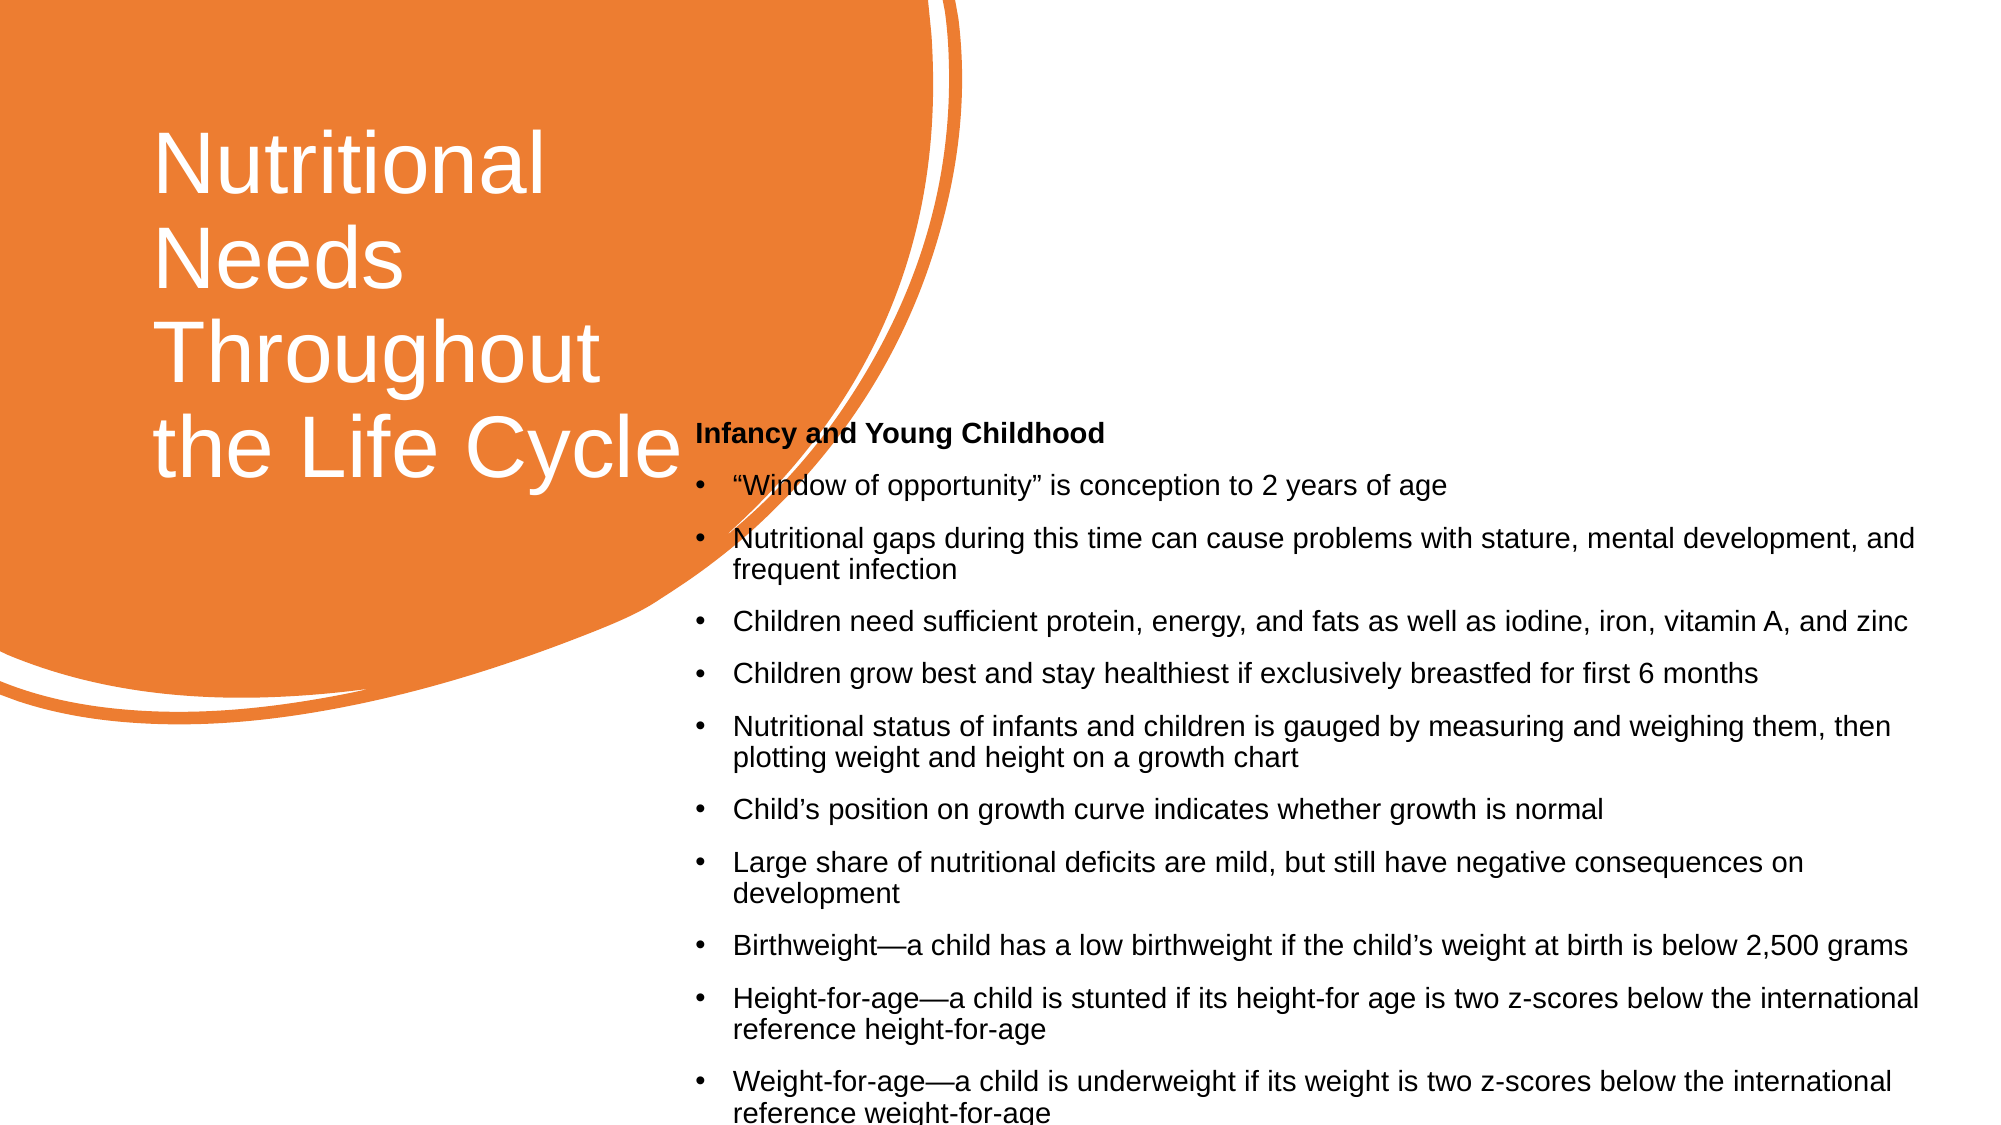

# Nutritional Needs Throughout the Life Cycle
Infancy and Young Childhood
“Window of opportunity” is conception to 2 years of age
Nutritional gaps during this time can cause problems with stature, mental development, and frequent infection
Children need sufficient protein, energy, and fats as well as iodine, iron, vitamin A, and zinc
Children grow best and stay healthiest if exclusively breastfed for first 6 months
Nutritional status of infants and children is gauged by measuring and weighing them, then plotting weight and height on a growth chart
Child’s position on growth curve indicates whether growth is normal
Large share of nutritional deficits are mild, but still have negative consequences on development
Birthweight—a child has a low birthweight if the child’s weight at birth is below 2,500 grams
Height-for-age—a child is stunted if its height-for age is two z-scores below the international reference height-for-age
Weight-for-age—a child is underweight if its weight is two z-scores below the international reference weight-for-age